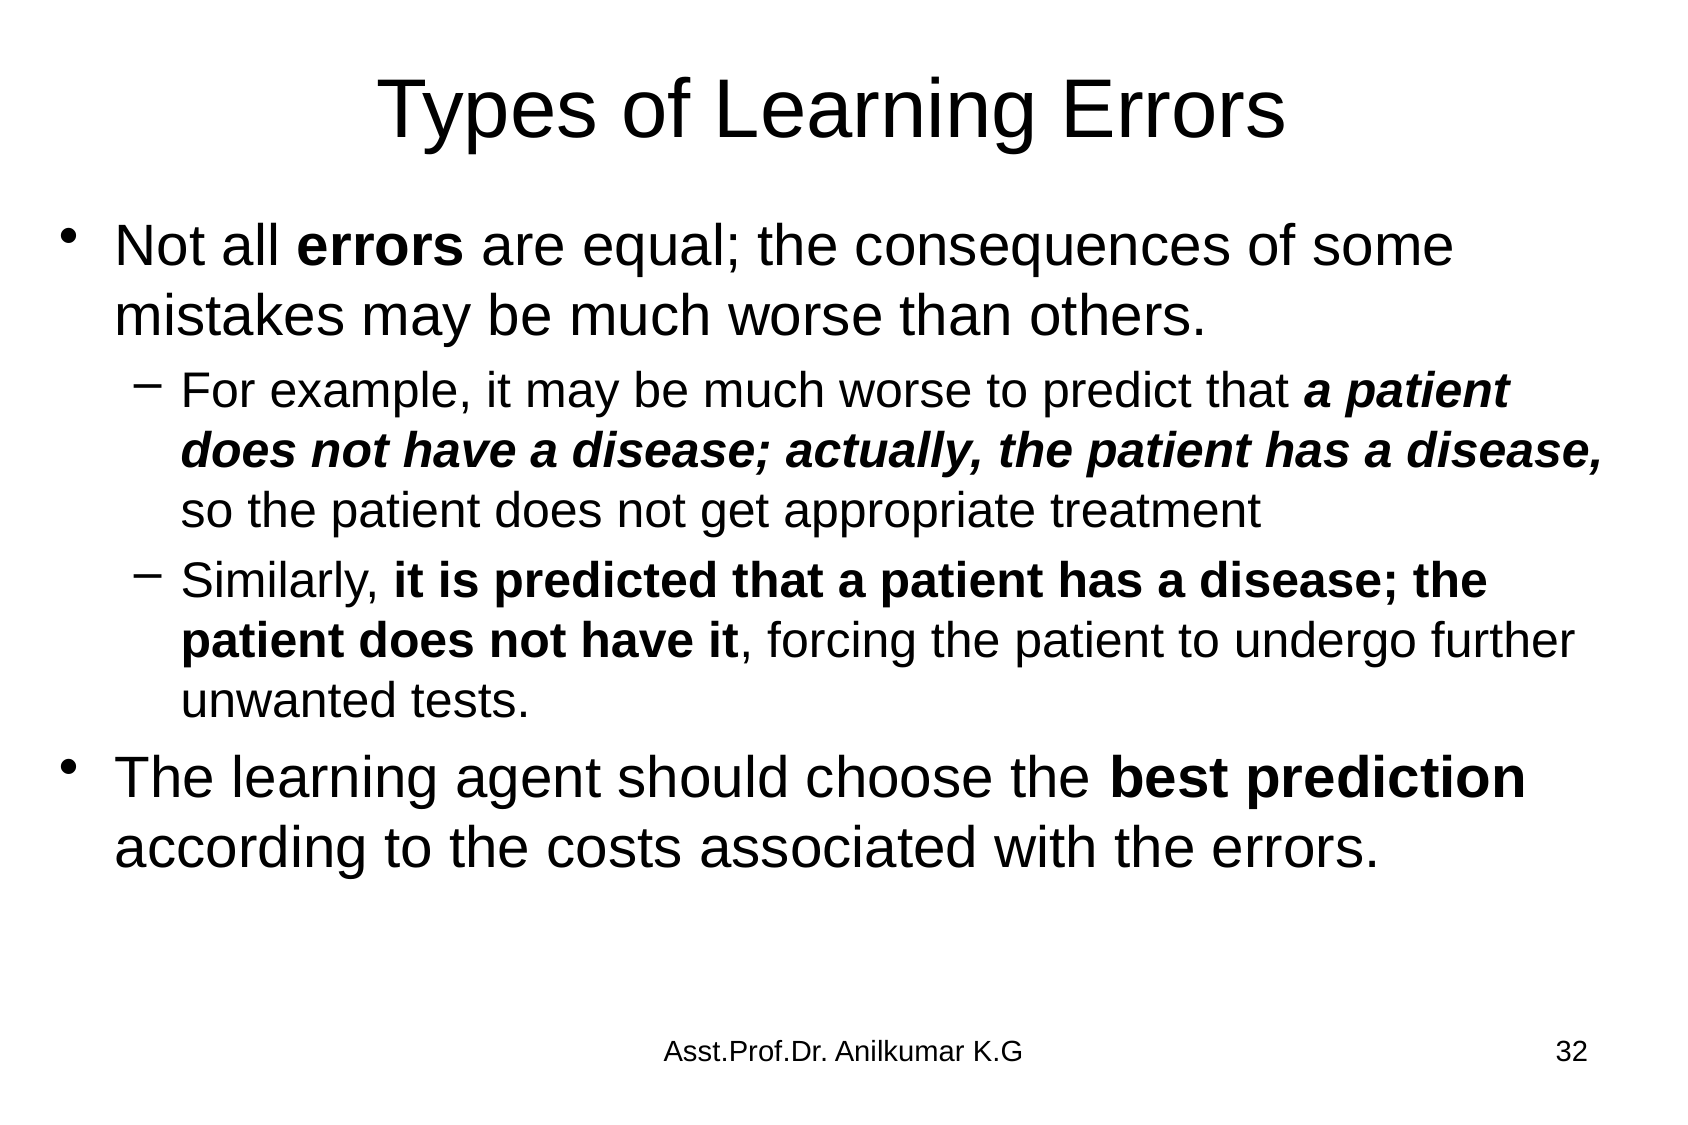

# Types of Learning Errors
Not all errors are equal; the consequences of some mistakes may be much worse than others.
For example, it may be much worse to predict that a patient does not have a disease; actually, the patient has a disease, so the patient does not get appropriate treatment
Similarly, it is predicted that a patient has a disease; the patient does not have it, forcing the patient to undergo further unwanted tests.
The learning agent should choose the best prediction according to the costs associated with the errors.
Asst.Prof.Dr. Anilkumar K.G
32